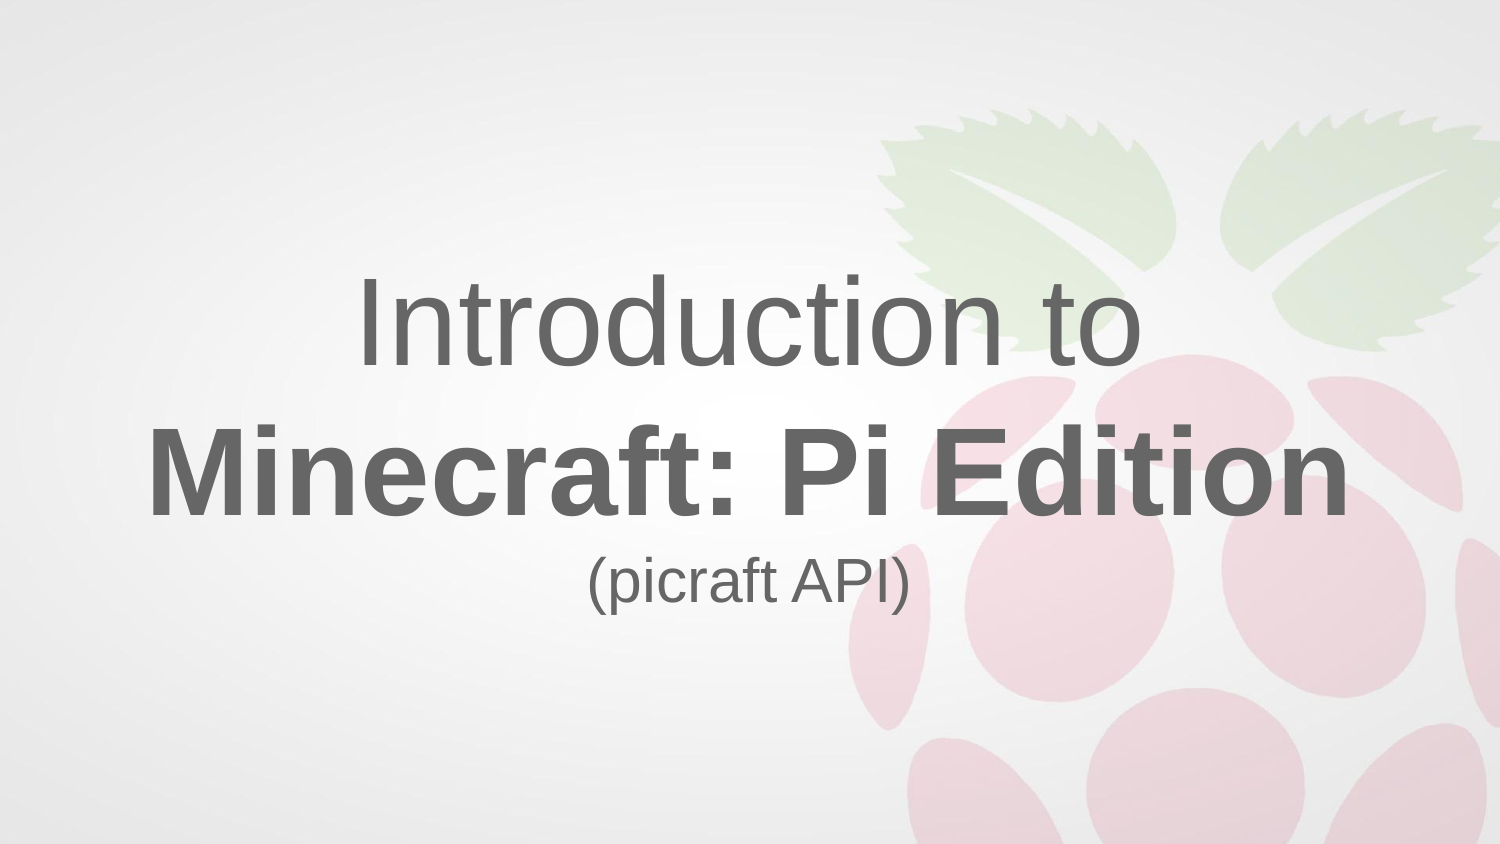

Introduction to
Minecraft: Pi Edition
(picraft API)